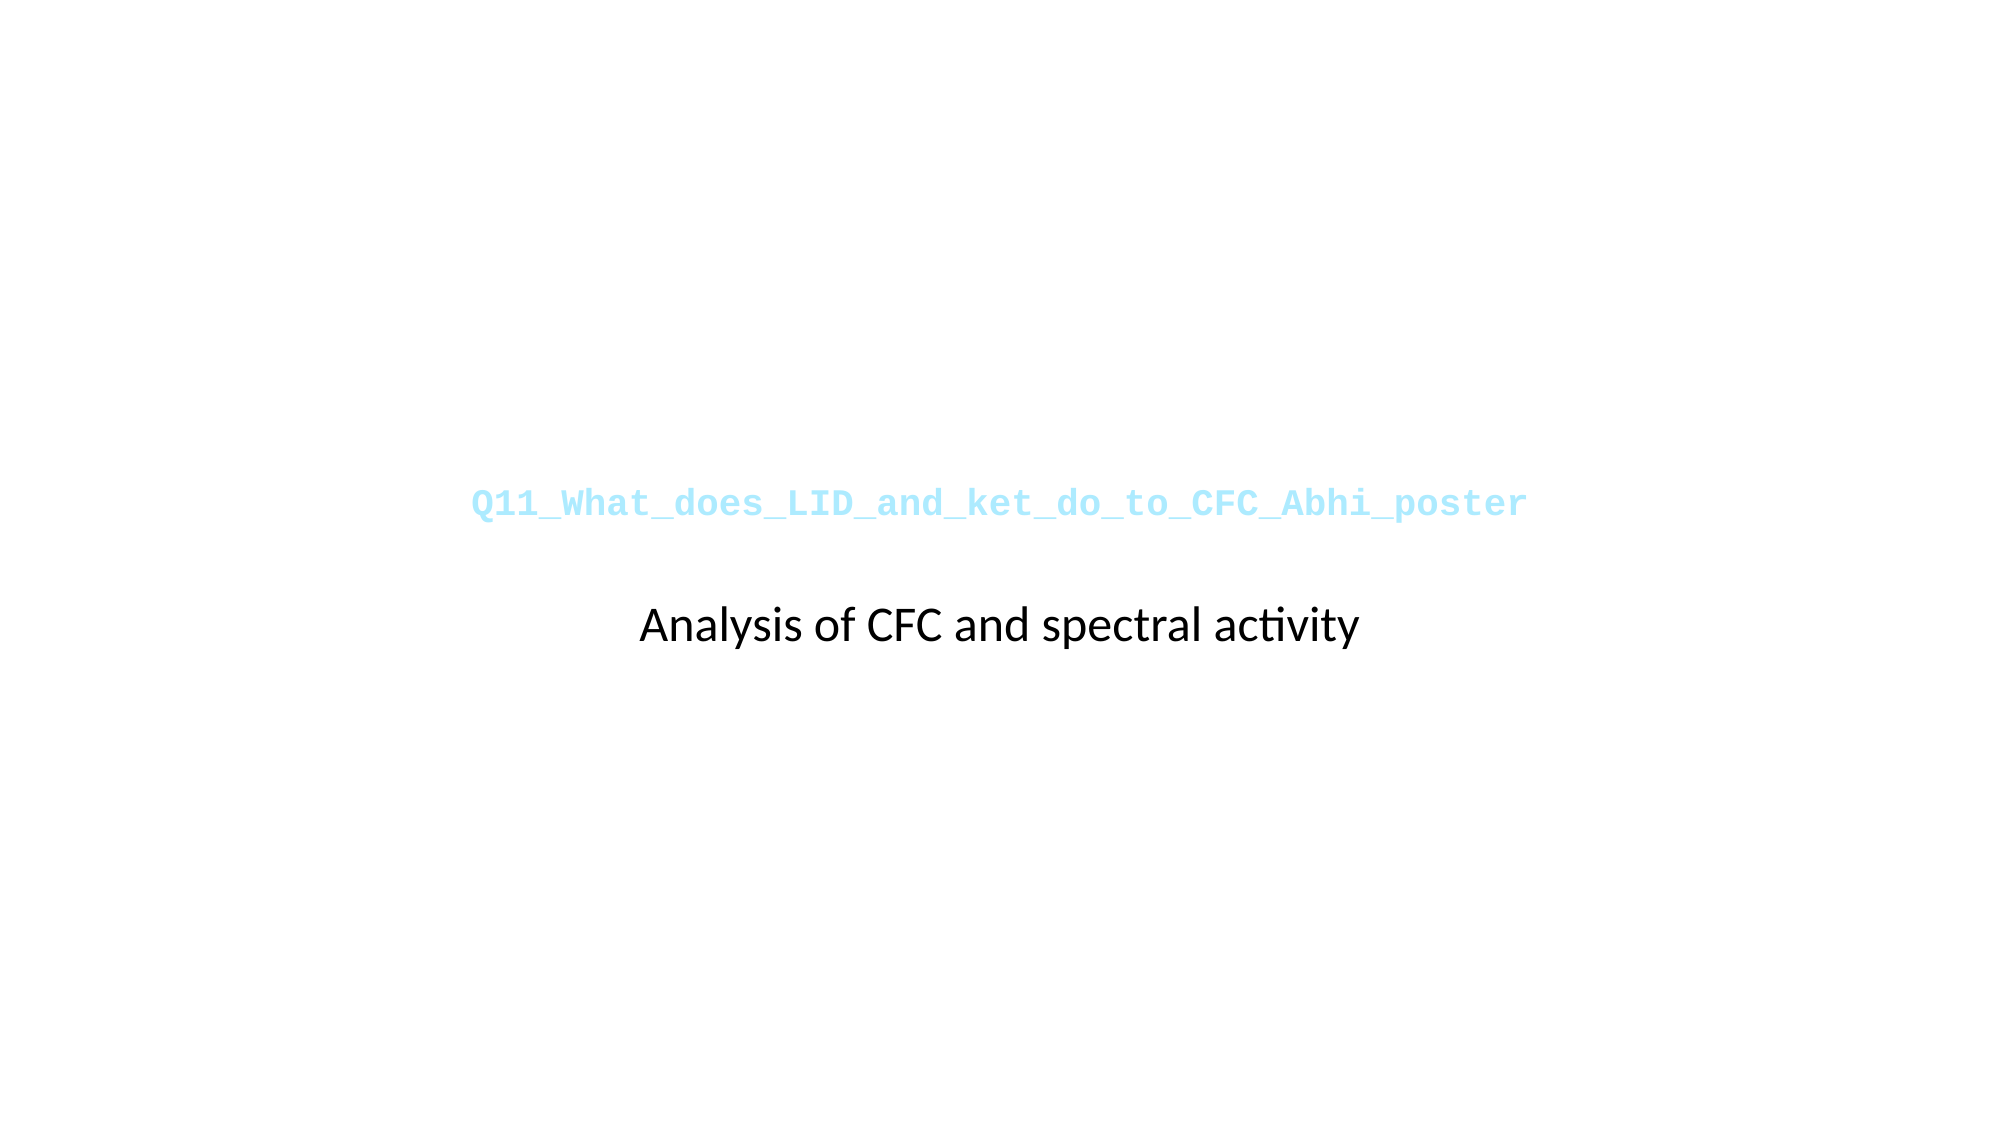

# Q11_What_does_LID_and_ket_do_to_CFC_Abhi_poster
Analysis of CFC and spectral activity